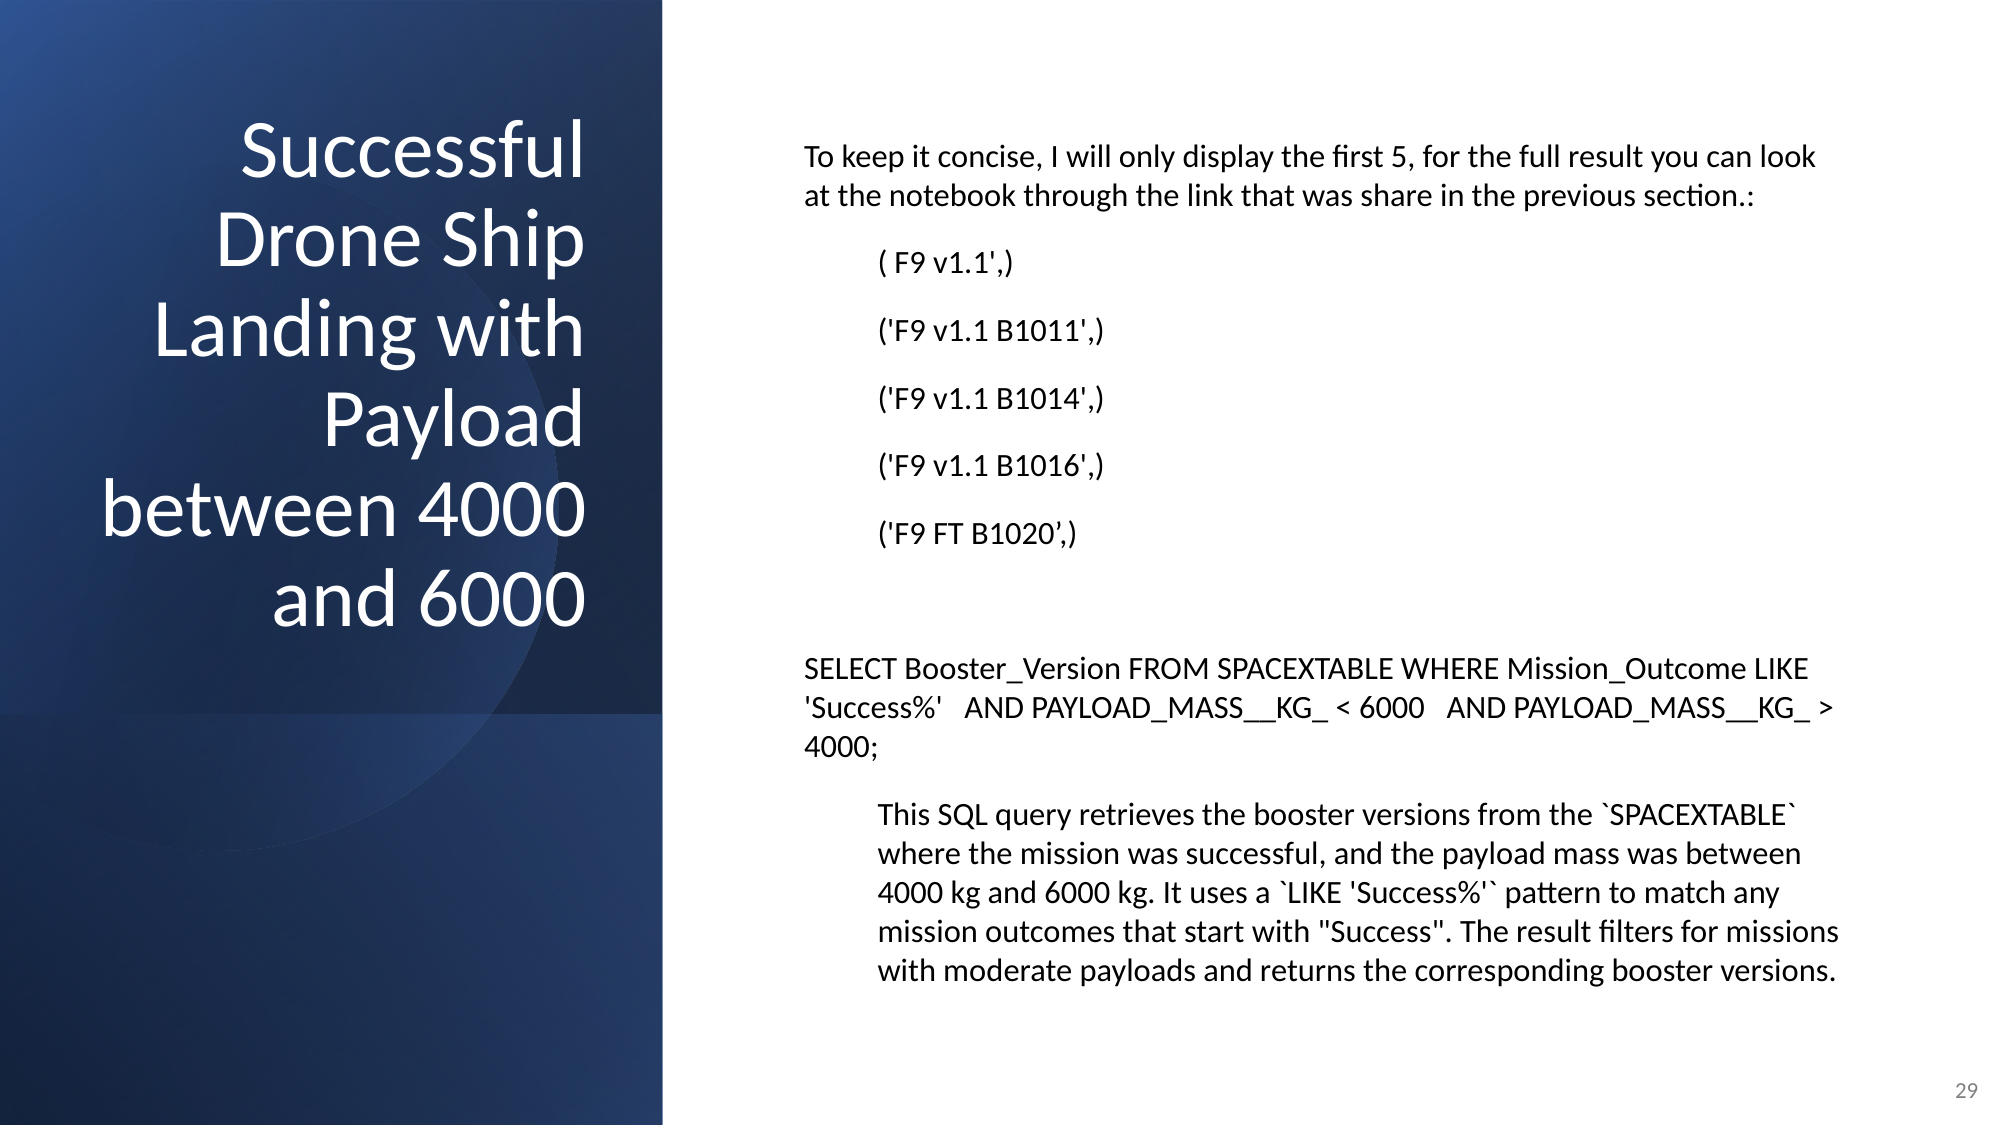

Successful Drone Ship Landing with Payload between 4000 and 6000
To keep it concise, I will only display the first 5, for the full result you can look at the notebook through the link that was share in the previous section.:
( F9 v1.1',)
('F9 v1.1 B1011',)
('F9 v1.1 B1014',)
('F9 v1.1 B1016',)
('F9 FT B1020’,)

SELECT Booster_Version FROM SPACEXTABLE WHERE Mission_Outcome LIKE 'Success%'   AND PAYLOAD_MASS__KG_ < 6000   AND PAYLOAD_MASS__KG_ > 4000;
This SQL query retrieves the booster versions from the `SPACEXTABLE` where the mission was successful, and the payload mass was between 4000 kg and 6000 kg. It uses a `LIKE 'Success%'` pattern to match any mission outcomes that start with "Success". The result filters for missions with moderate payloads and returns the corresponding booster versions.

29